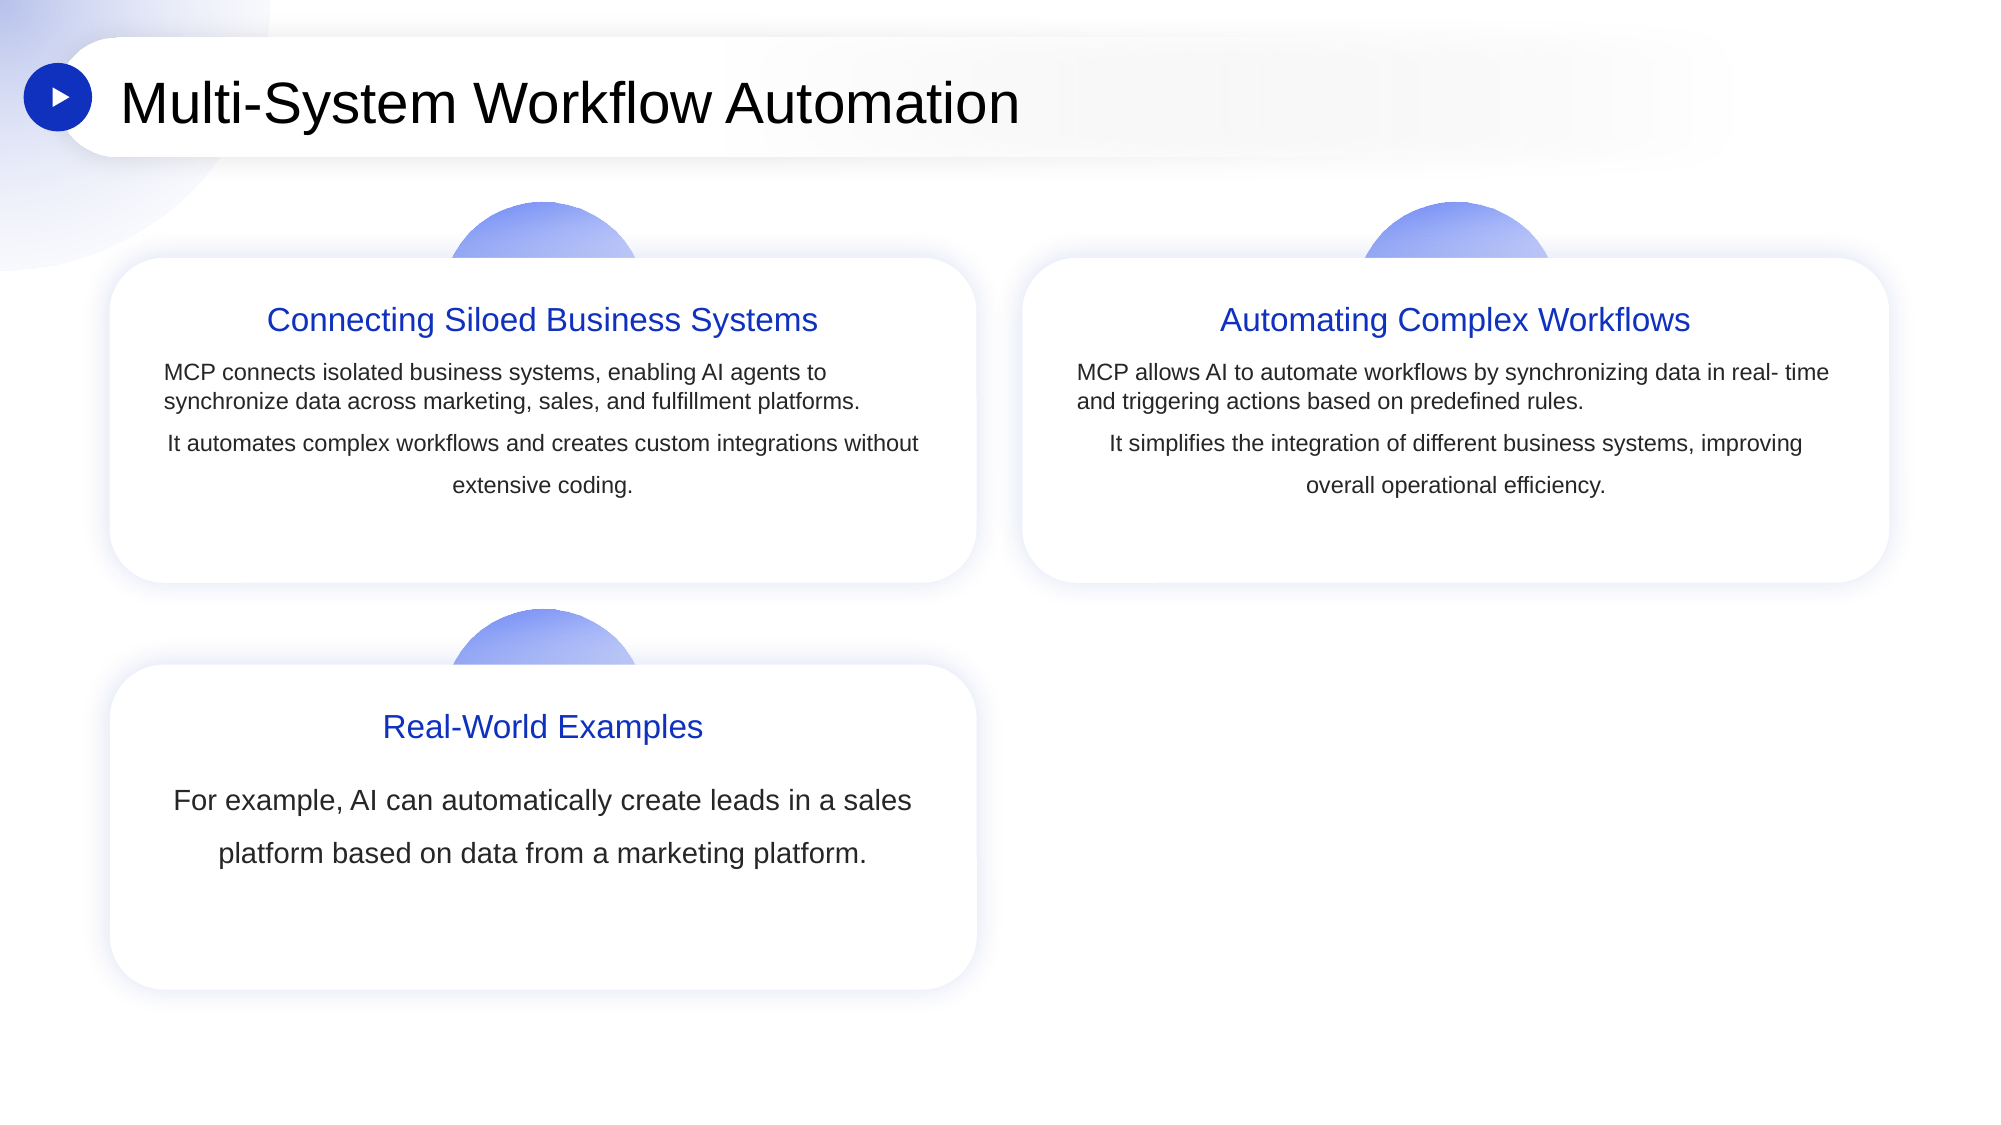

Multi-System Workflow Automation

Connecting Siloed Business Systems
Automating Complex Workflows
MCP connects isolated business systems, enabling AI agents to synchronize data across marketing, sales, and fulfillment platforms.
It automates complex workflows and creates custom integrations without extensive coding.
MCP allows AI to automate workflows by synchronizing data in real- time and triggering actions based on predefined rules.
It simplifies the integration of different business systems, improving overall operational efficiency.

Real-World Examples
For example, AI can automatically create leads in a sales platform based on data from a marketing platform.